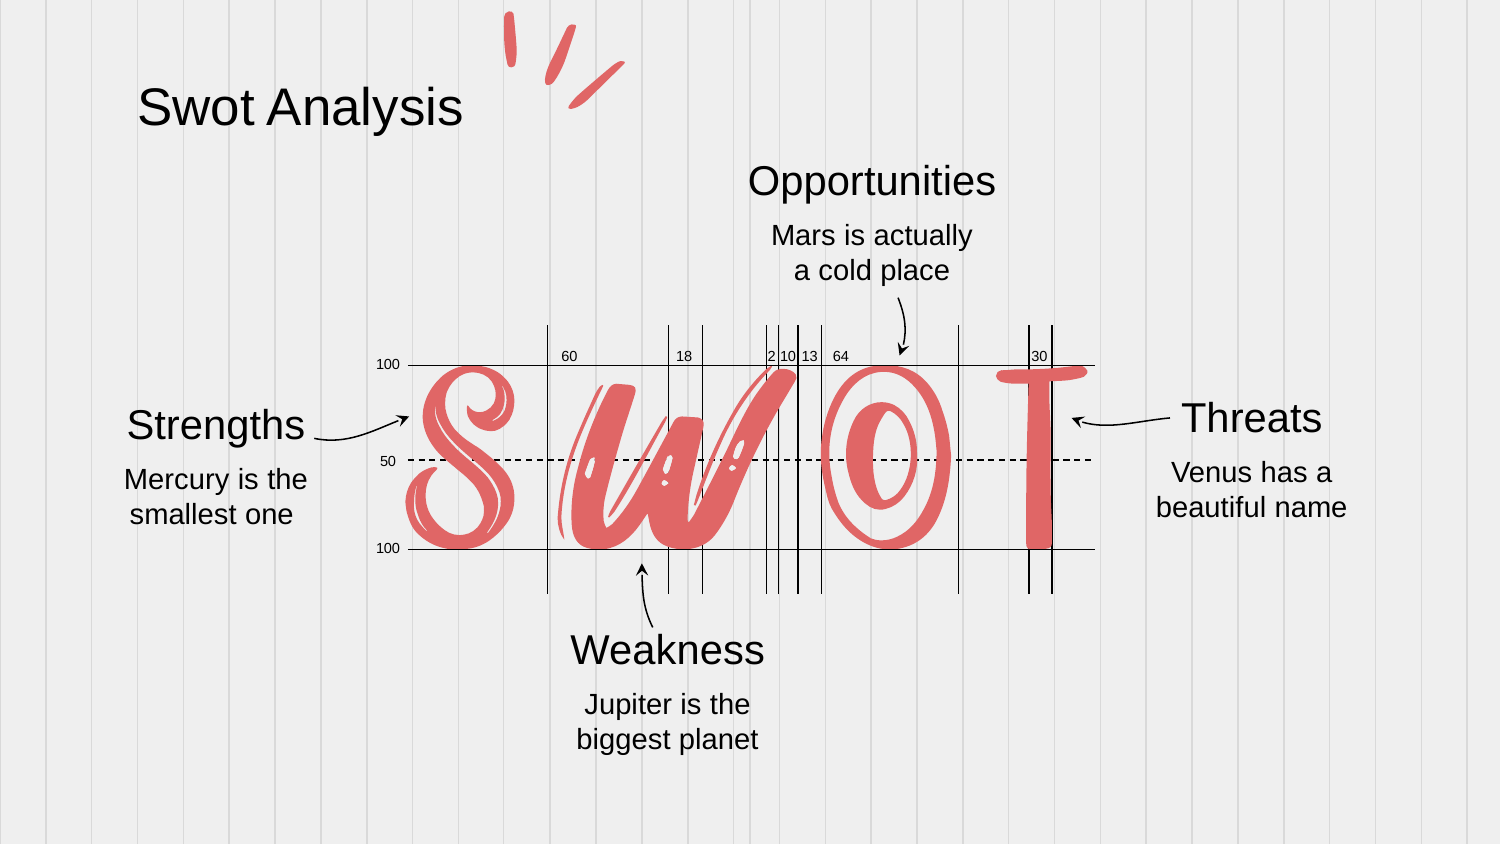

# Swot Analysis

Opportunities
Mars is actually a cold place

60
18
2
10
13
64
30
100

Threats
Strengths

50
Venus has a beautiful name

Mercury is the smallest one

100

Weakness
Jupiter is the biggest planet